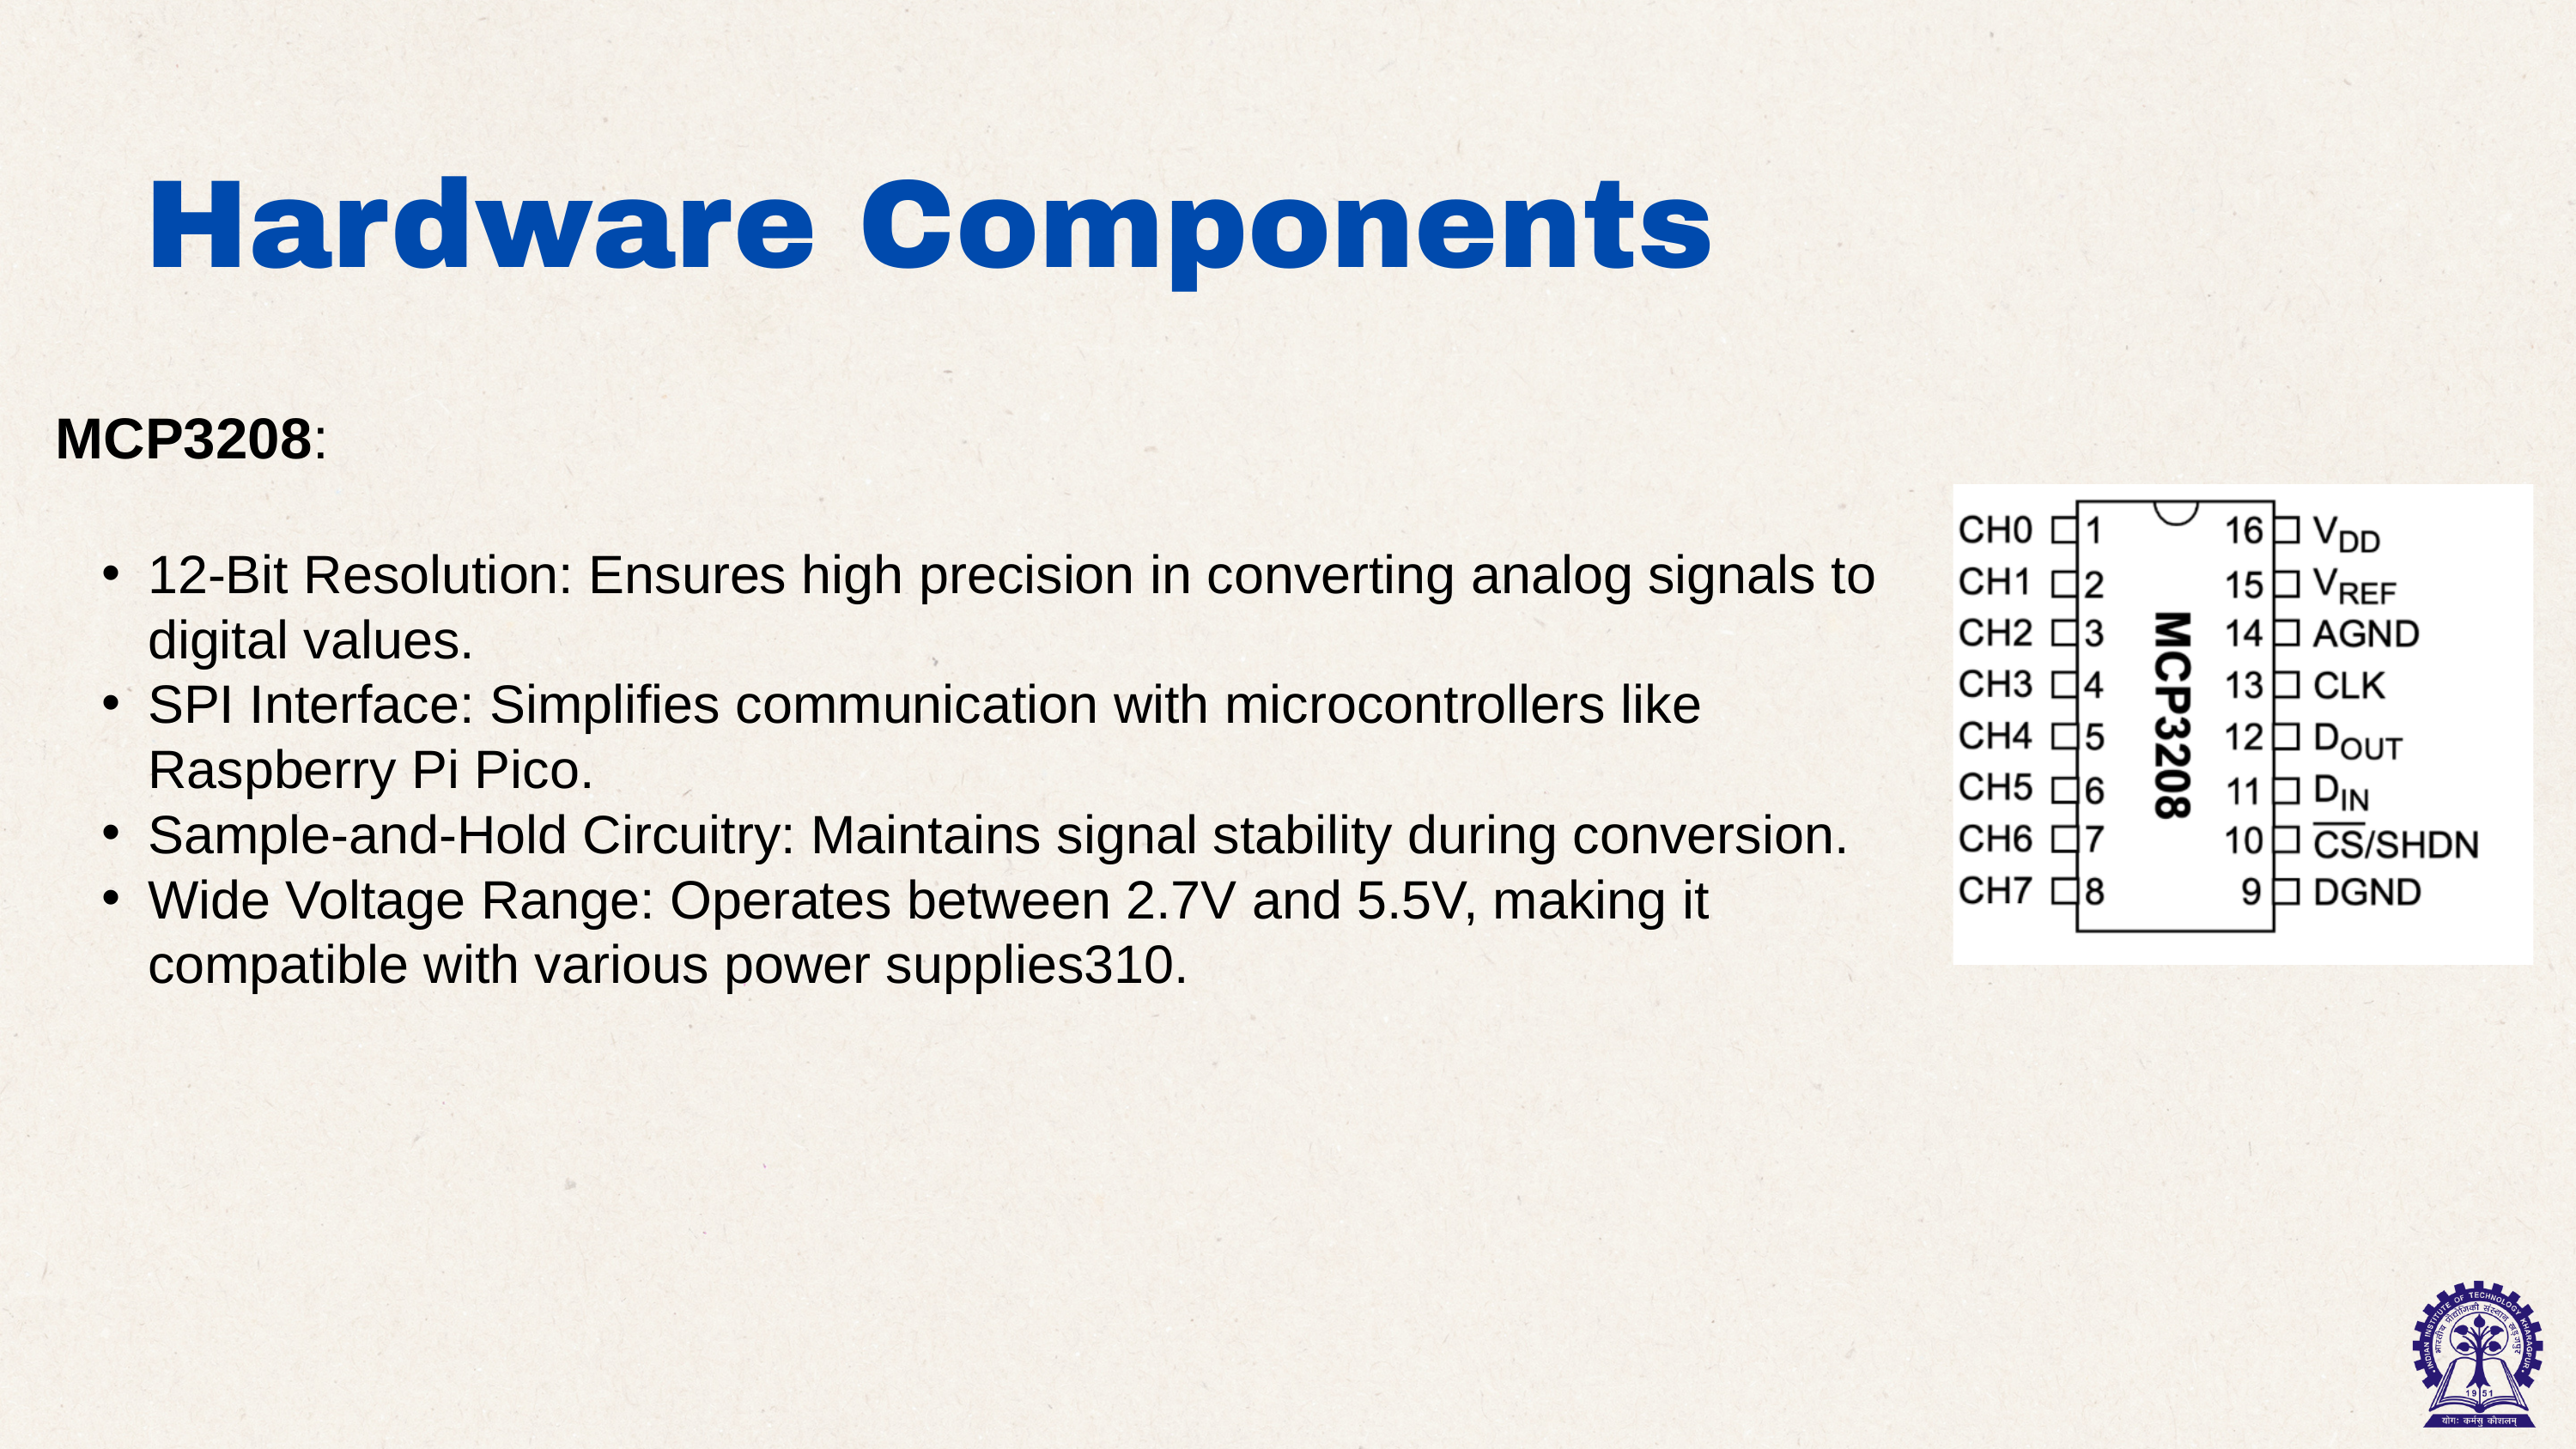

Hardware Components

MCP3208:

12-Bit Resolution: Ensures high precision in converting analog signals to digital values.
SPI Interface: Simplifies communication with microcontrollers like Raspberry Pi Pico.
Sample-and-Hold Circuitry: Maintains signal stability during conversion.
Wide Voltage Range: Operates between 2.7V and 5.5V, making it compatible with various power supplies310.